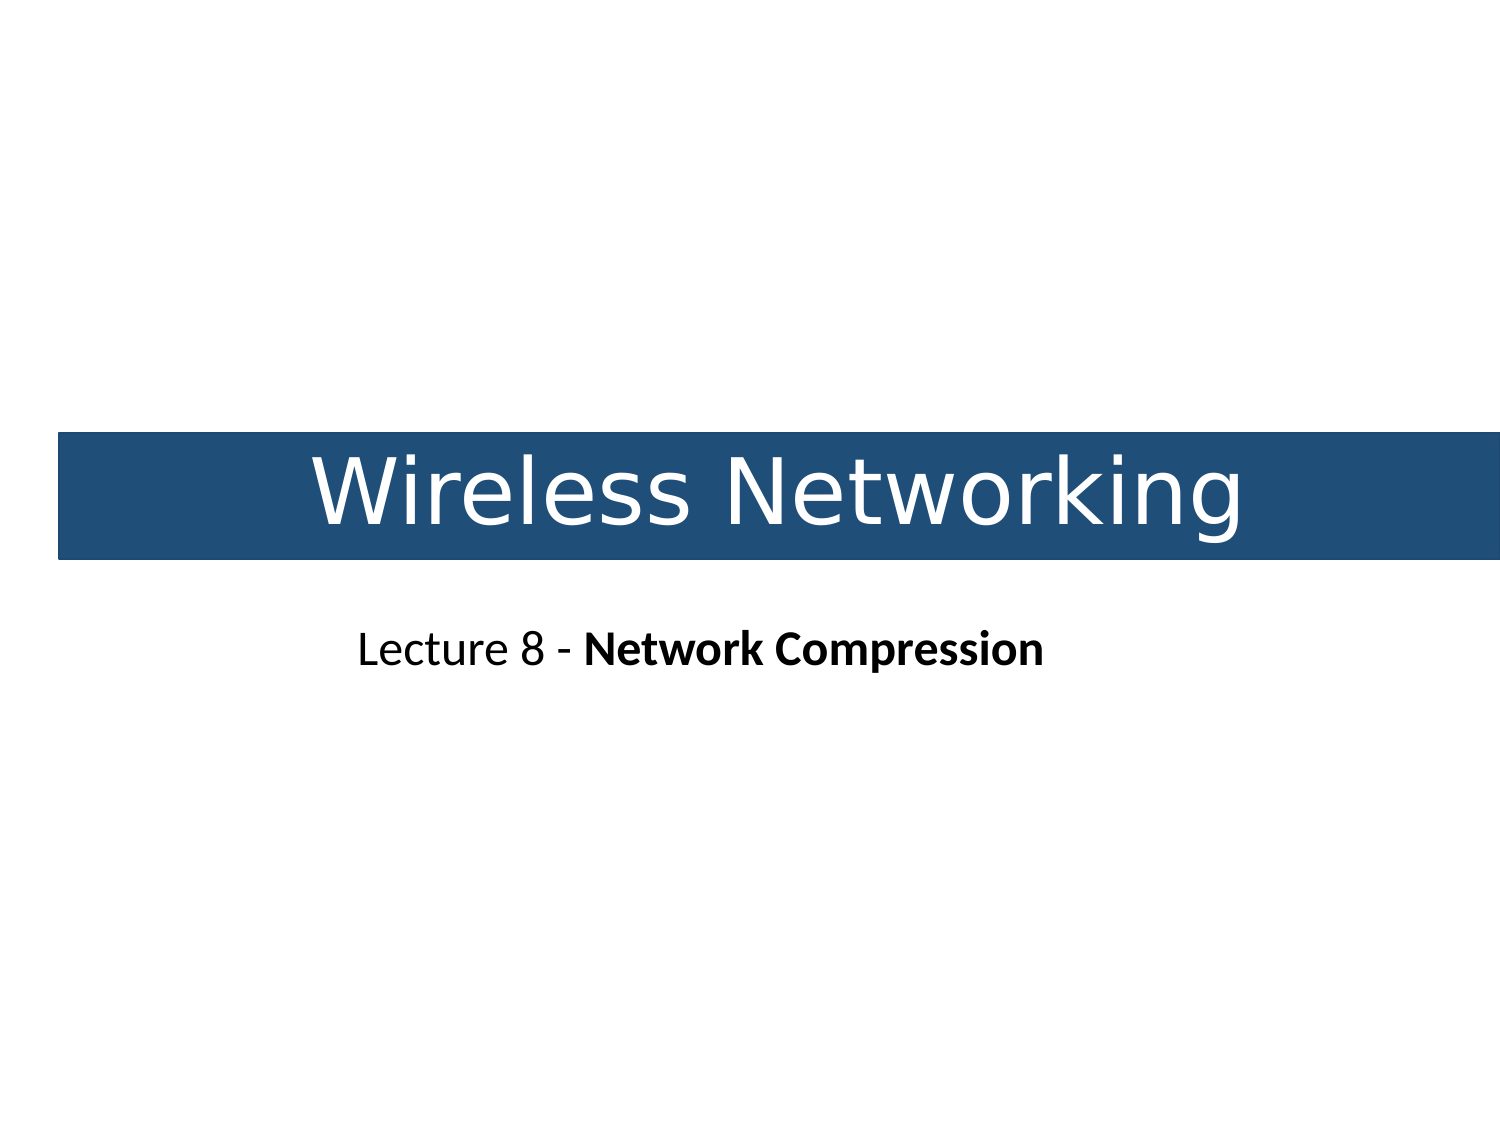

#
Wireless Networking
Lecture 8 - Network Compression
1